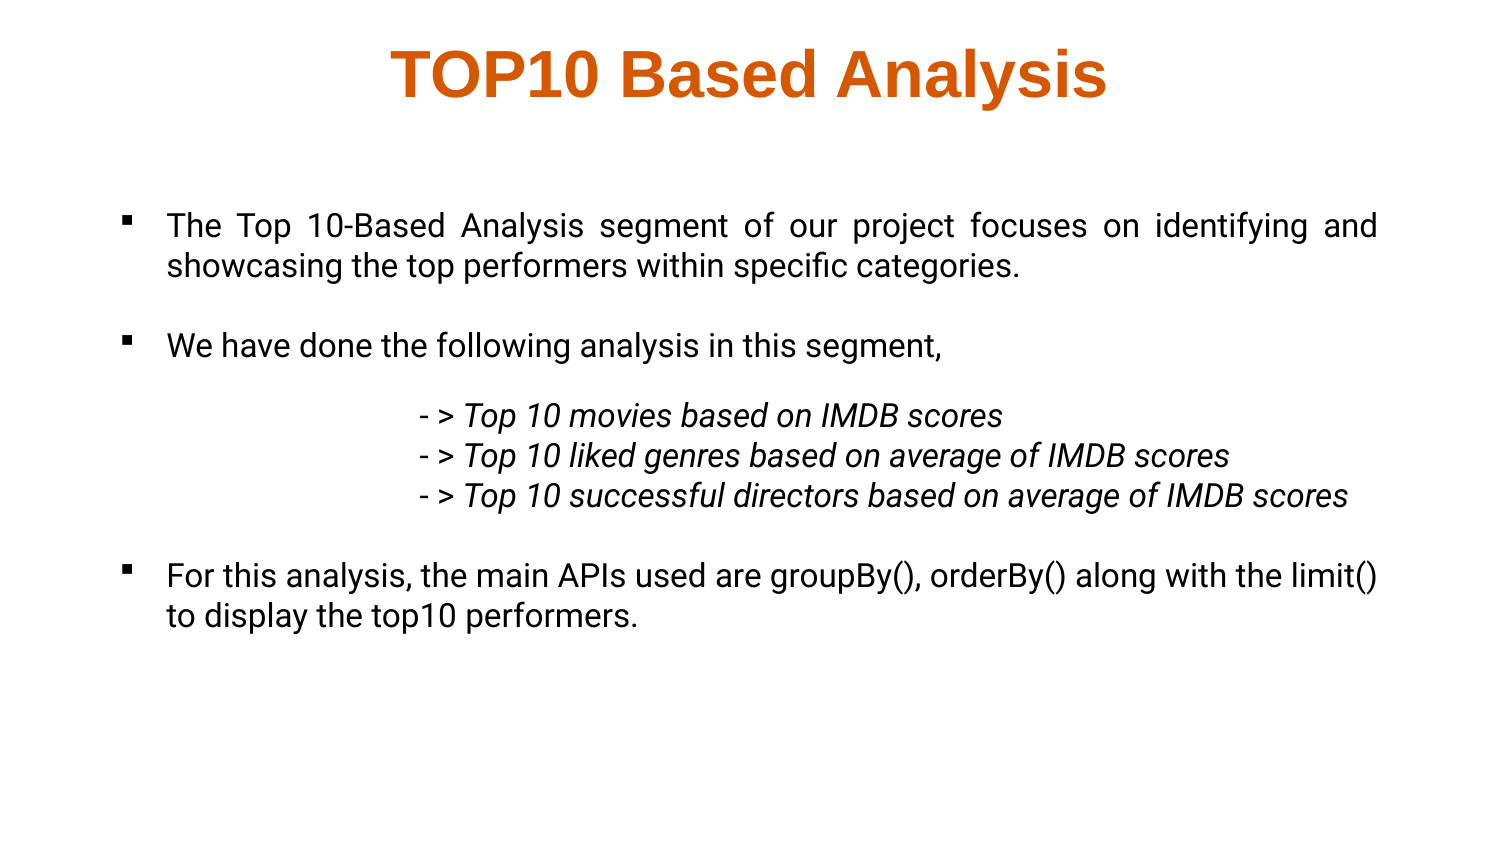

# TOP10 Based Analysis
The Top 10-Based Analysis segment of our project focuses on identifying and showcasing the top performers within specific categories.

We have done the following analysis in this segment,

		- > Top 10 movies based on IMDB scores
		- > Top 10 liked genres based on average of IMDB scores
		- > Top 10 successful directors based on average of IMDB scores

For this analysis, the main APIs used are groupBy(), orderBy() along with the limit() to display the top10 performers.